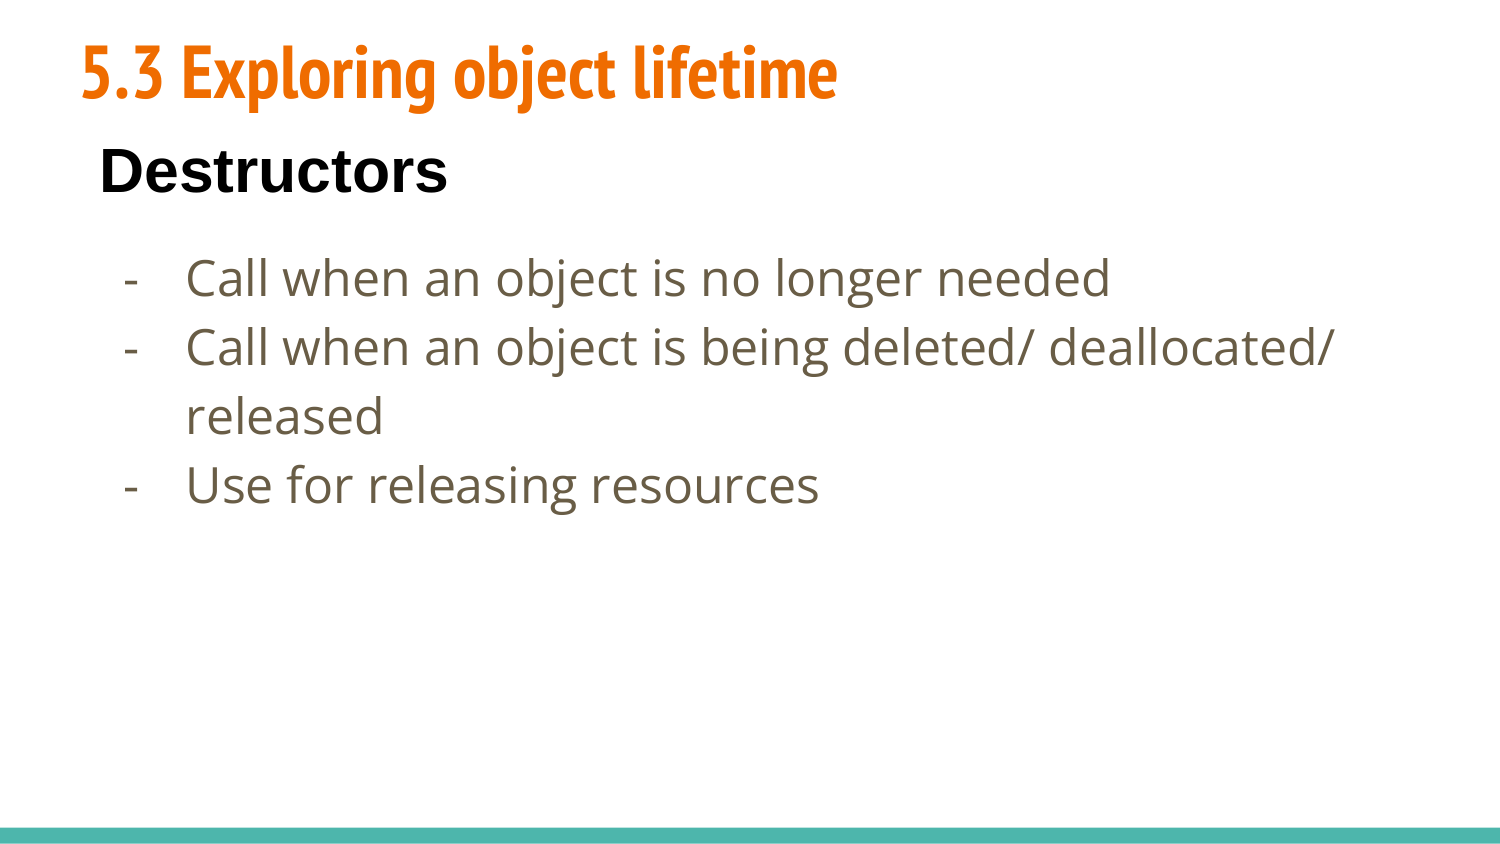

# 5.3 Exploring object lifetime
Destructors
Call when an object is no longer needed
Call when an object is being deleted/ deallocated/ released
Use for releasing resources